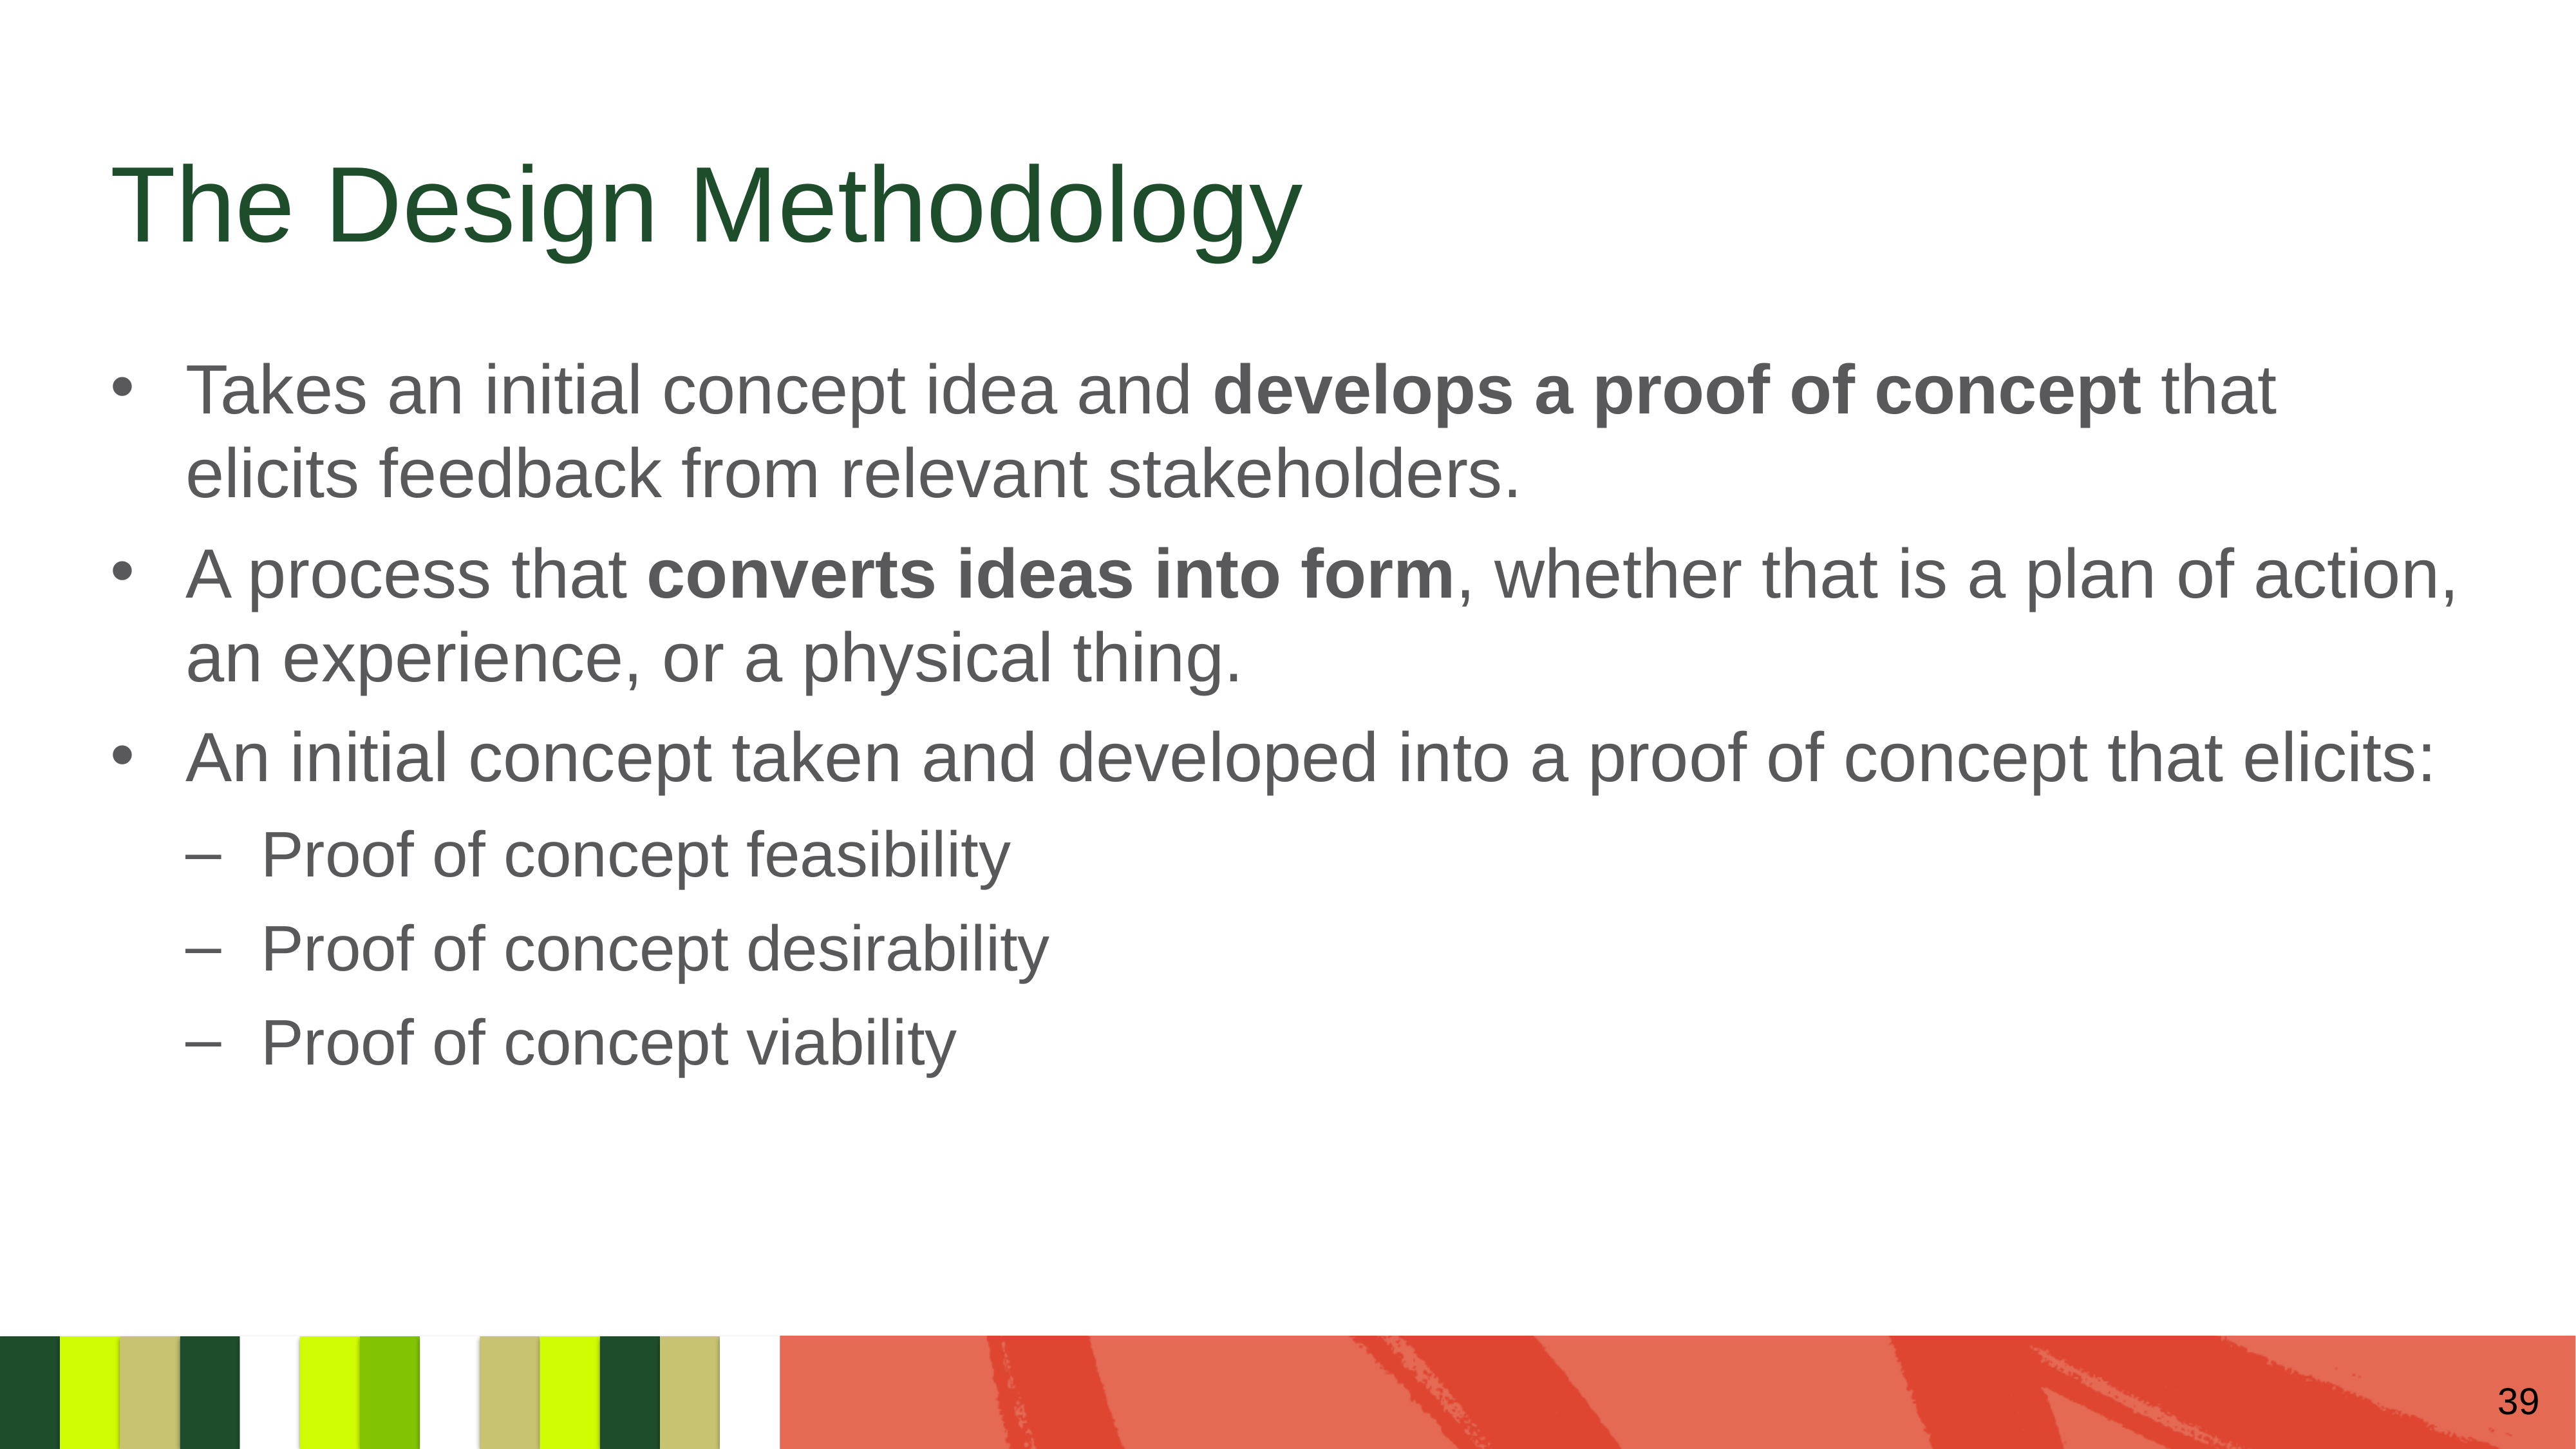

# The Design Methodology
Takes an initial concept idea and develops a proof of concept that elicits feedback from relevant stakeholders.
A process that converts ideas into form, whether that is a plan of action, an experience, or a physical thing.
An initial concept taken and developed into a proof of concept that elicits:
Proof of concept feasibility
Proof of concept desirability
Proof of concept viability
39